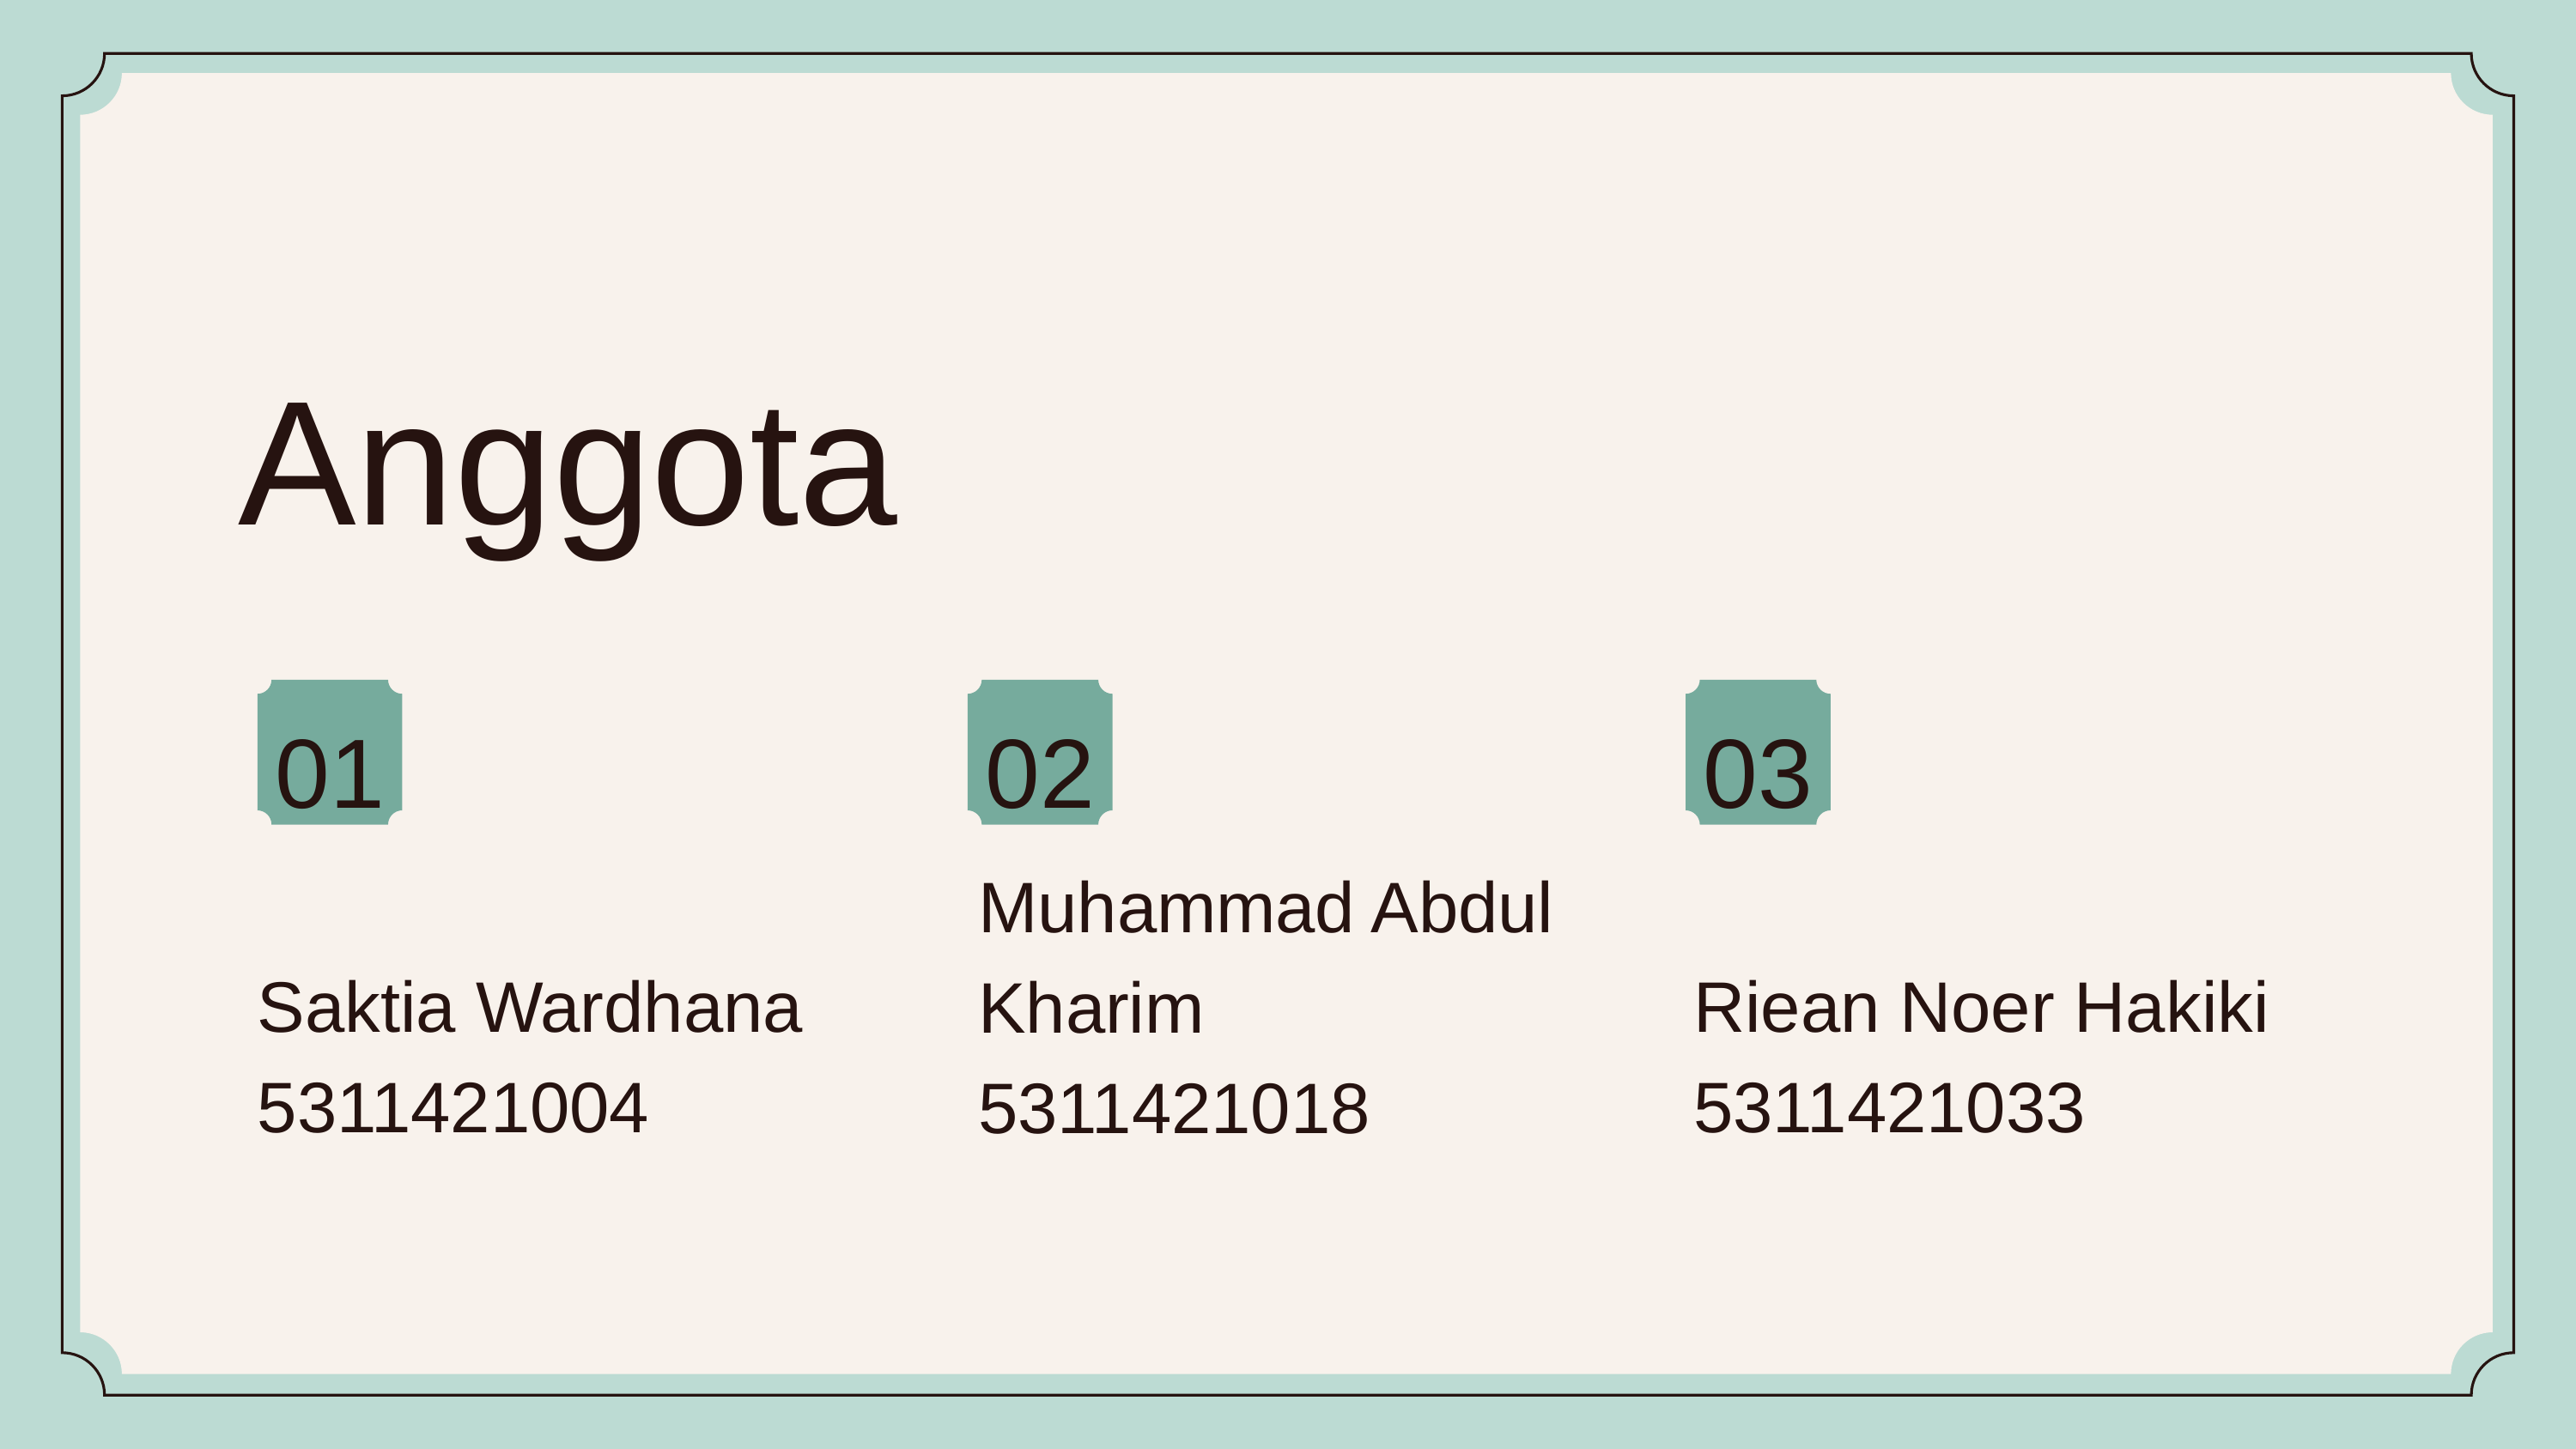

Anggota

01

02

03
Muhammad Abdul Kharim
5311421018
Riean Noer Hakiki
5311421033
Saktia Wardhana
5311421004